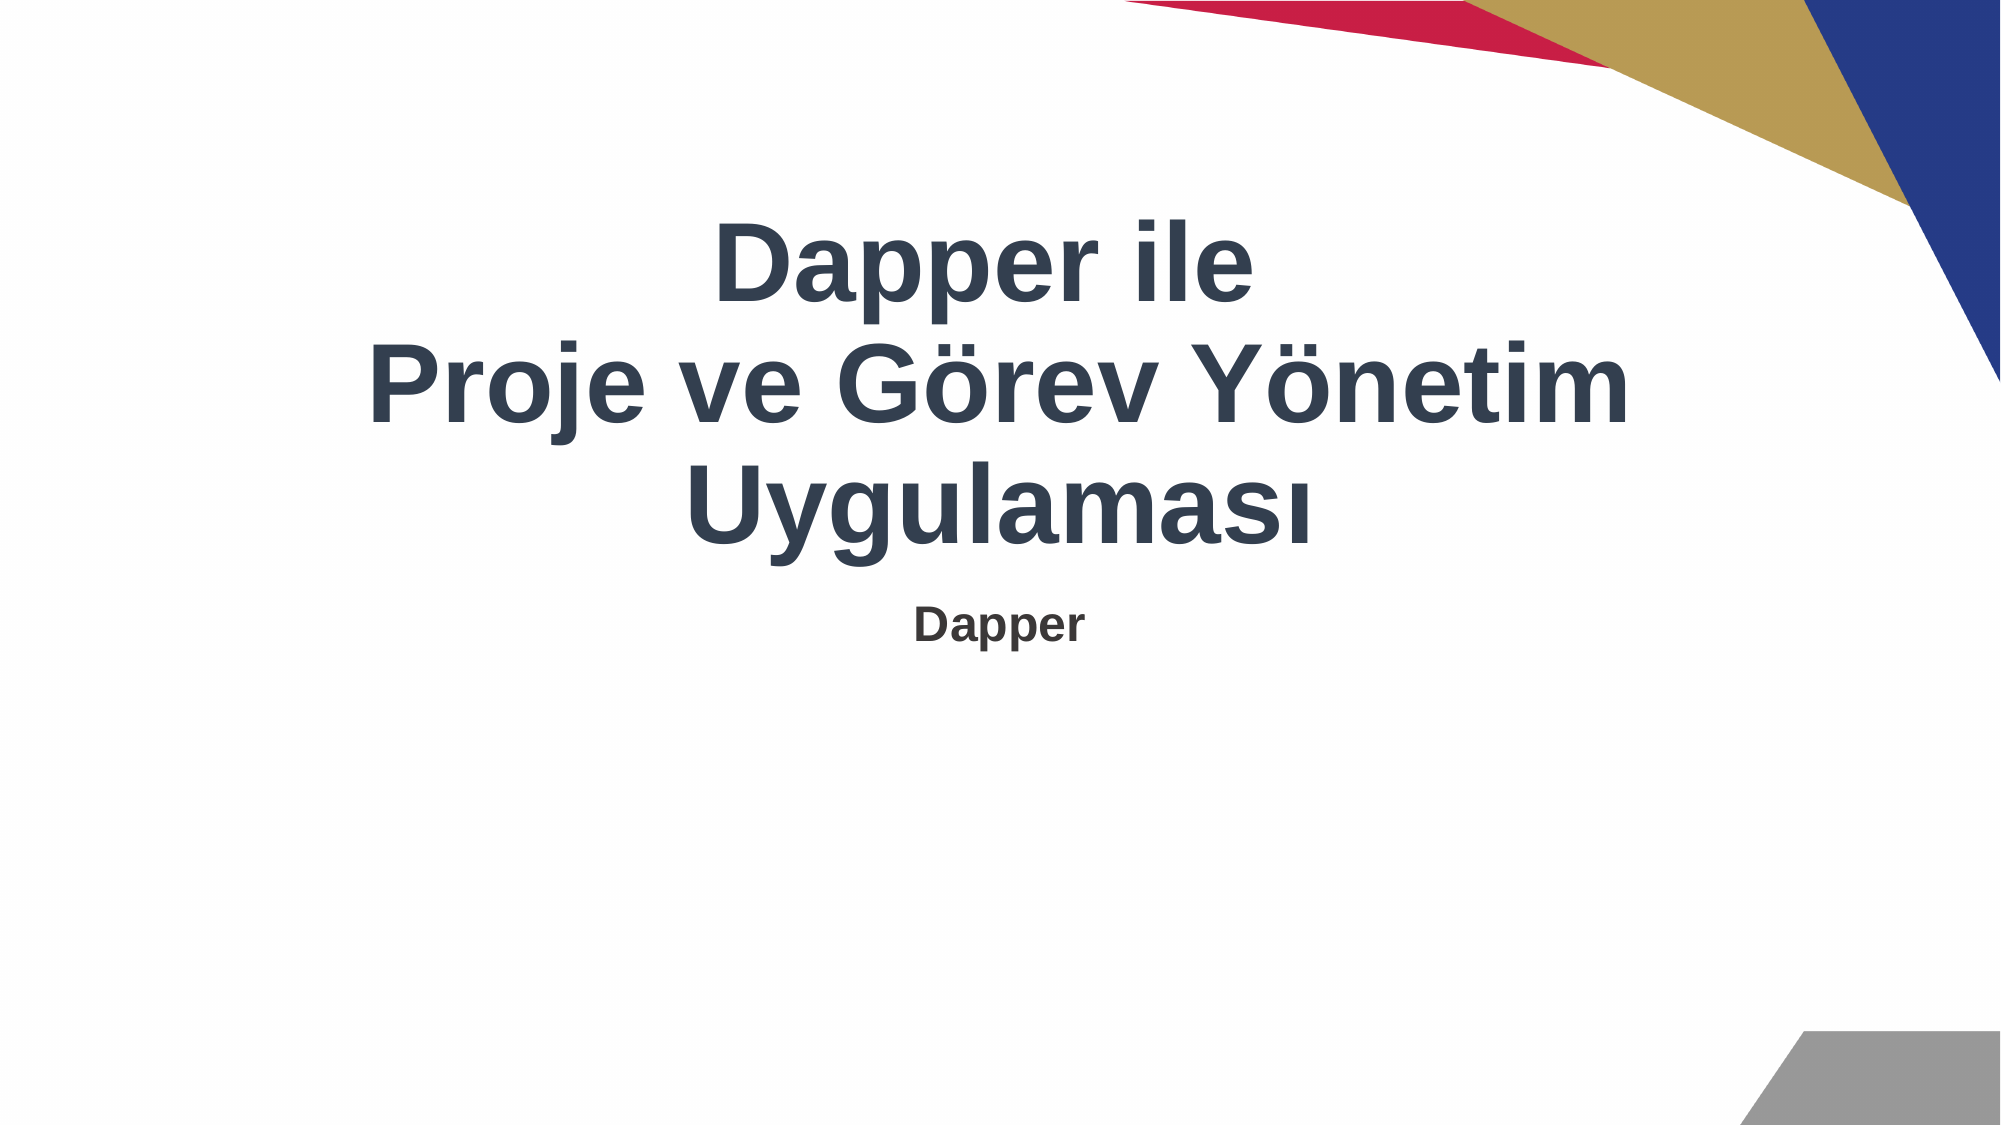

# Dapper ile Proje ve Görev Yönetim Uygulaması
Dapper